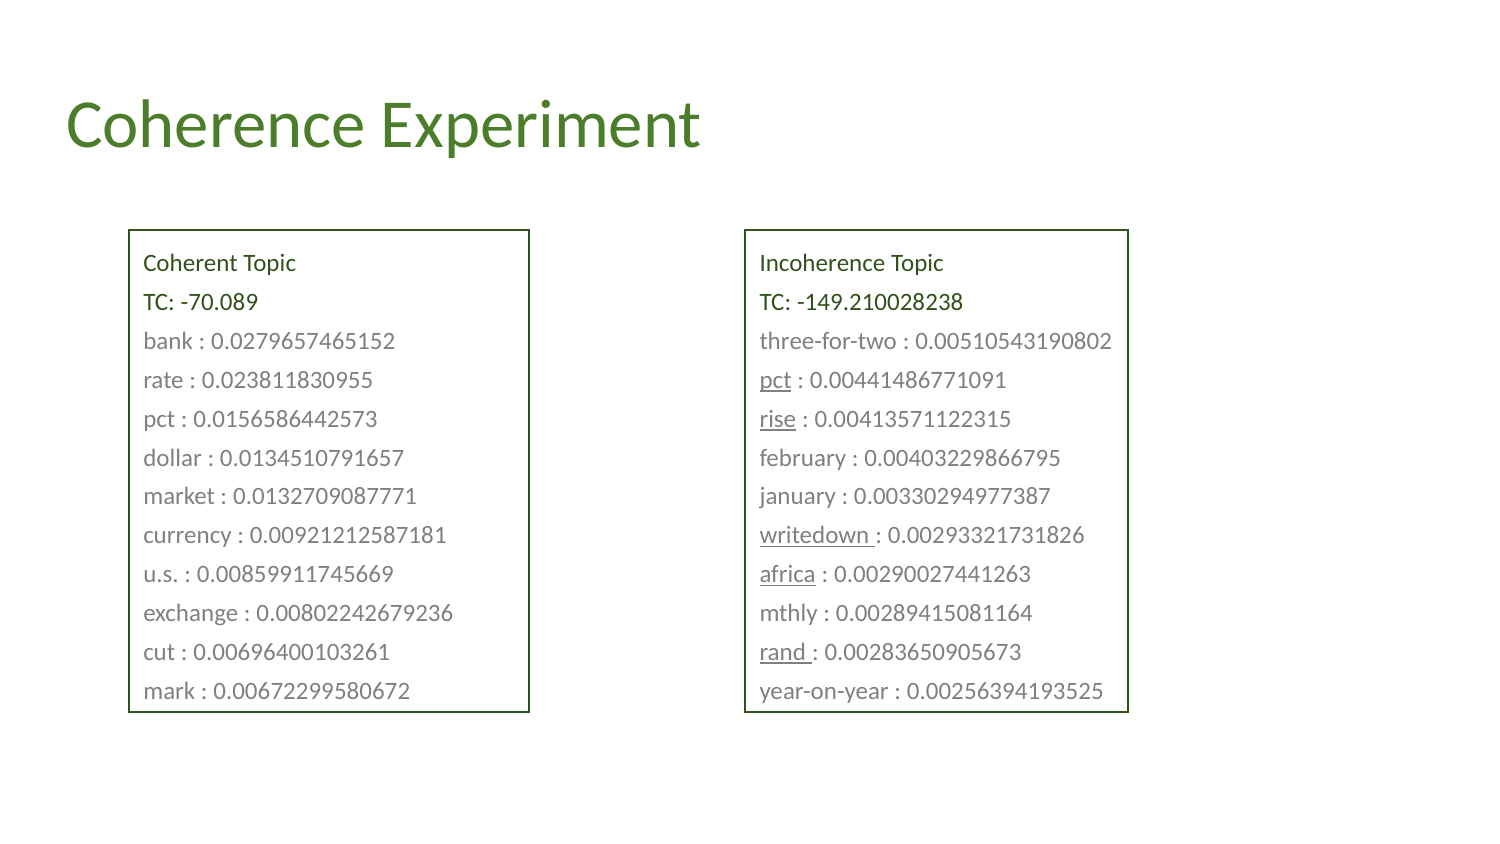

# Coherence Experiment
Coherent Topic
TC: -70.089
bank : 0.0279657465152
rate : 0.023811830955
pct : 0.0156586442573
dollar : 0.0134510791657
market : 0.0132709087771
currency : 0.00921212587181
u.s. : 0.00859911745669
exchange : 0.00802242679236
cut : 0.00696400103261
mark : 0.00672299580672
Incoherence Topic
TC: -149.210028238
three-for-two : 0.00510543190802
pct : 0.00441486771091
rise : 0.00413571122315
february : 0.00403229866795
january : 0.00330294977387
writedown : 0.00293321731826
africa : 0.00290027441263
mthly : 0.00289415081164
rand : 0.00283650905673
year-on-year : 0.00256394193525